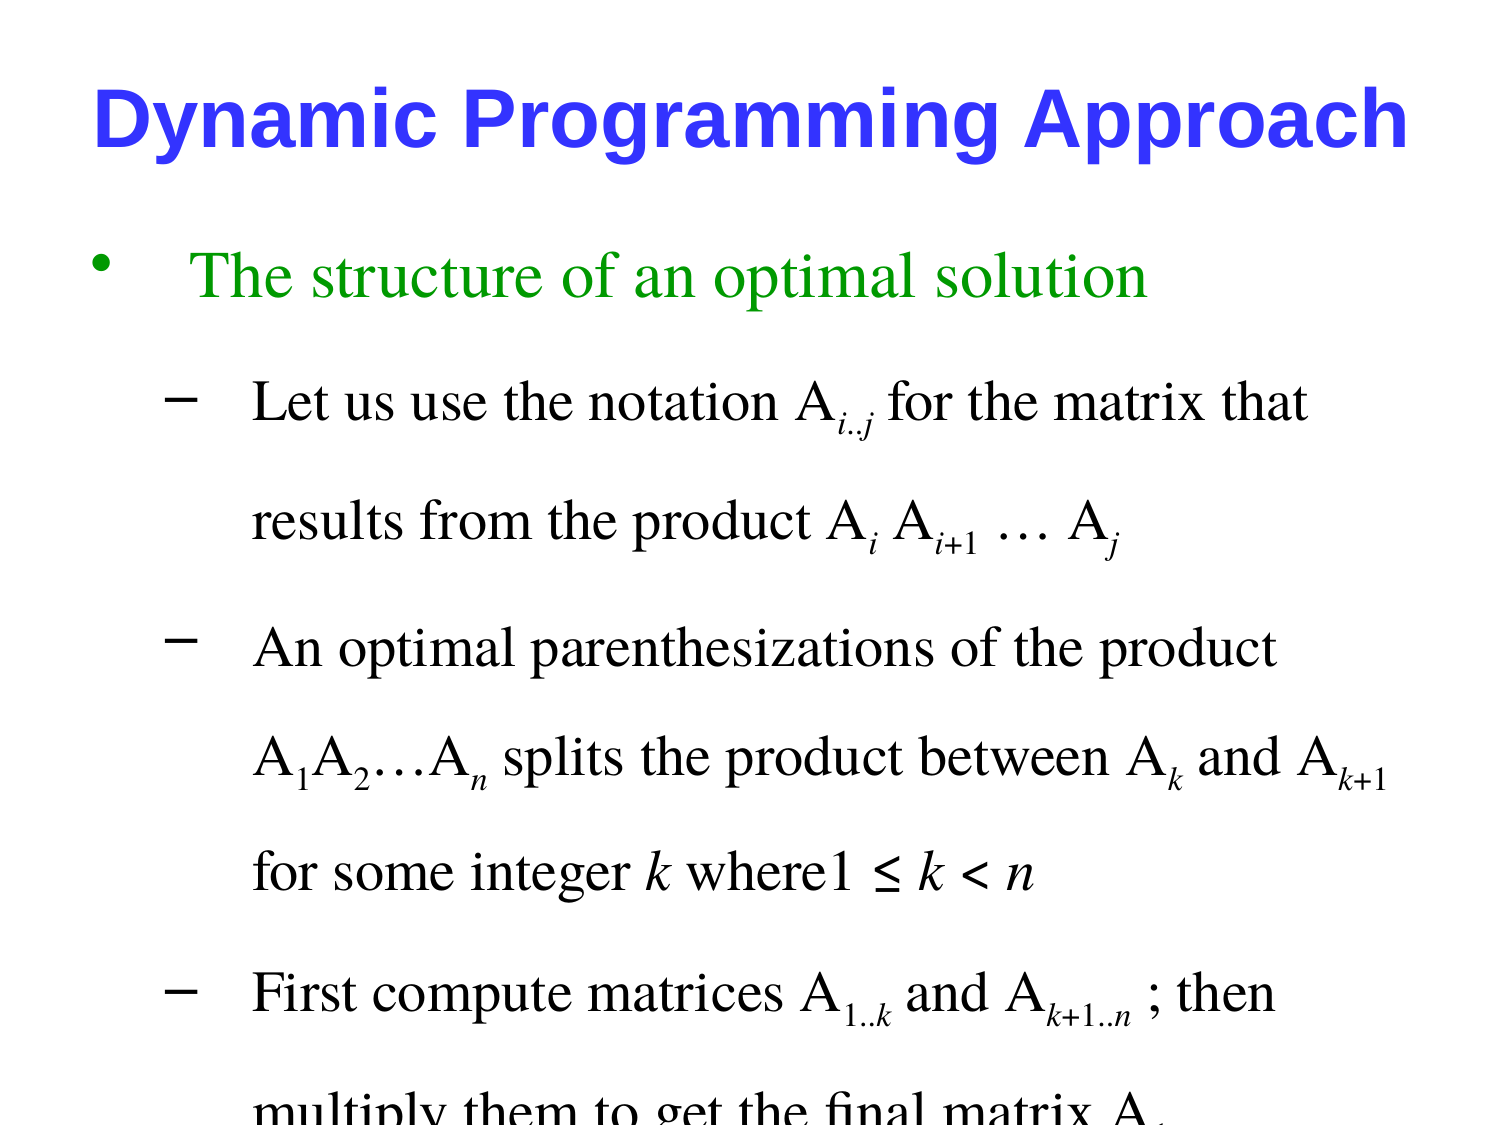

# Dynamic Programming Approach
The structure of an optimal solution
Let us use the notation Ai..j for the matrix that results from the product Ai Ai+1 … Aj
An optimal parenthesizations of the product A1A2…An splits the product between Ak and Ak+1 for some integer k where1 ≤ k < n
First compute matrices A1..k and Ak+1..n ; then multiply them to get the final matrix A1..n